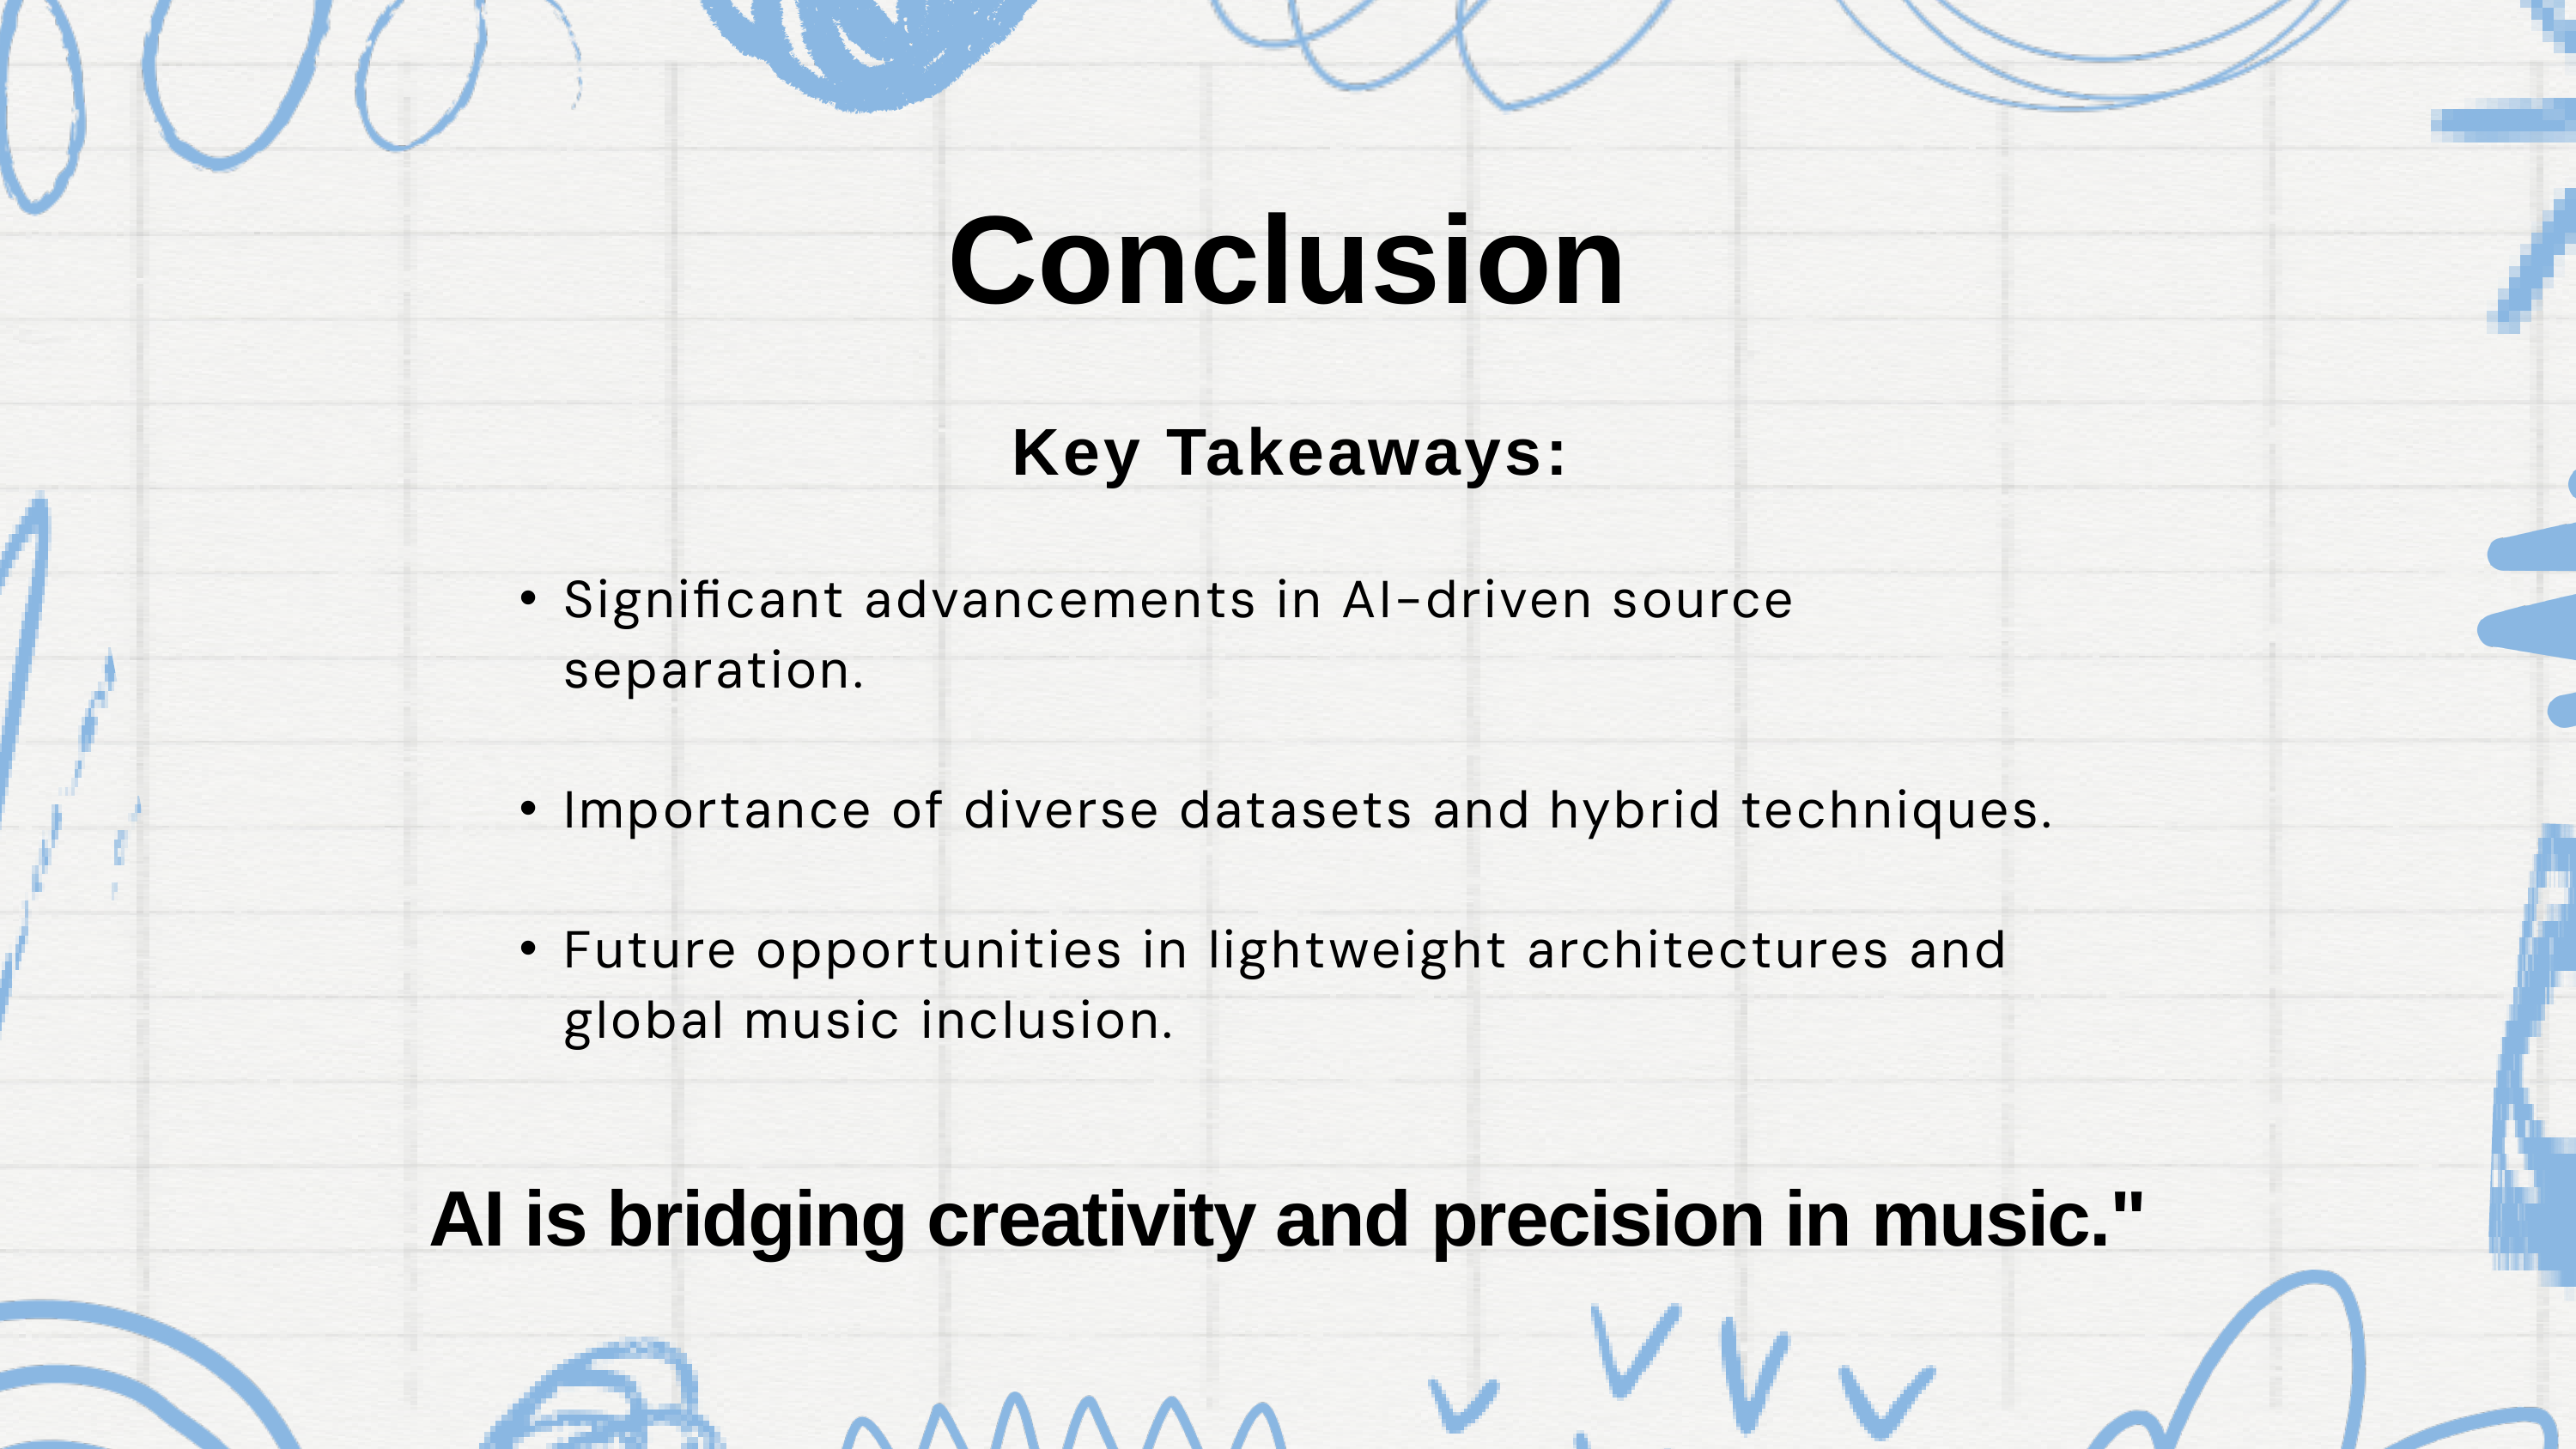

Conclusion

Key Takeaways:

Significant advancements in AI-driven source separation.

Importance of diverse datasets and hybrid techniques.

Future opportunities in lightweight architectures and global music inclusion.

AI is bridging creativity and precision in music."